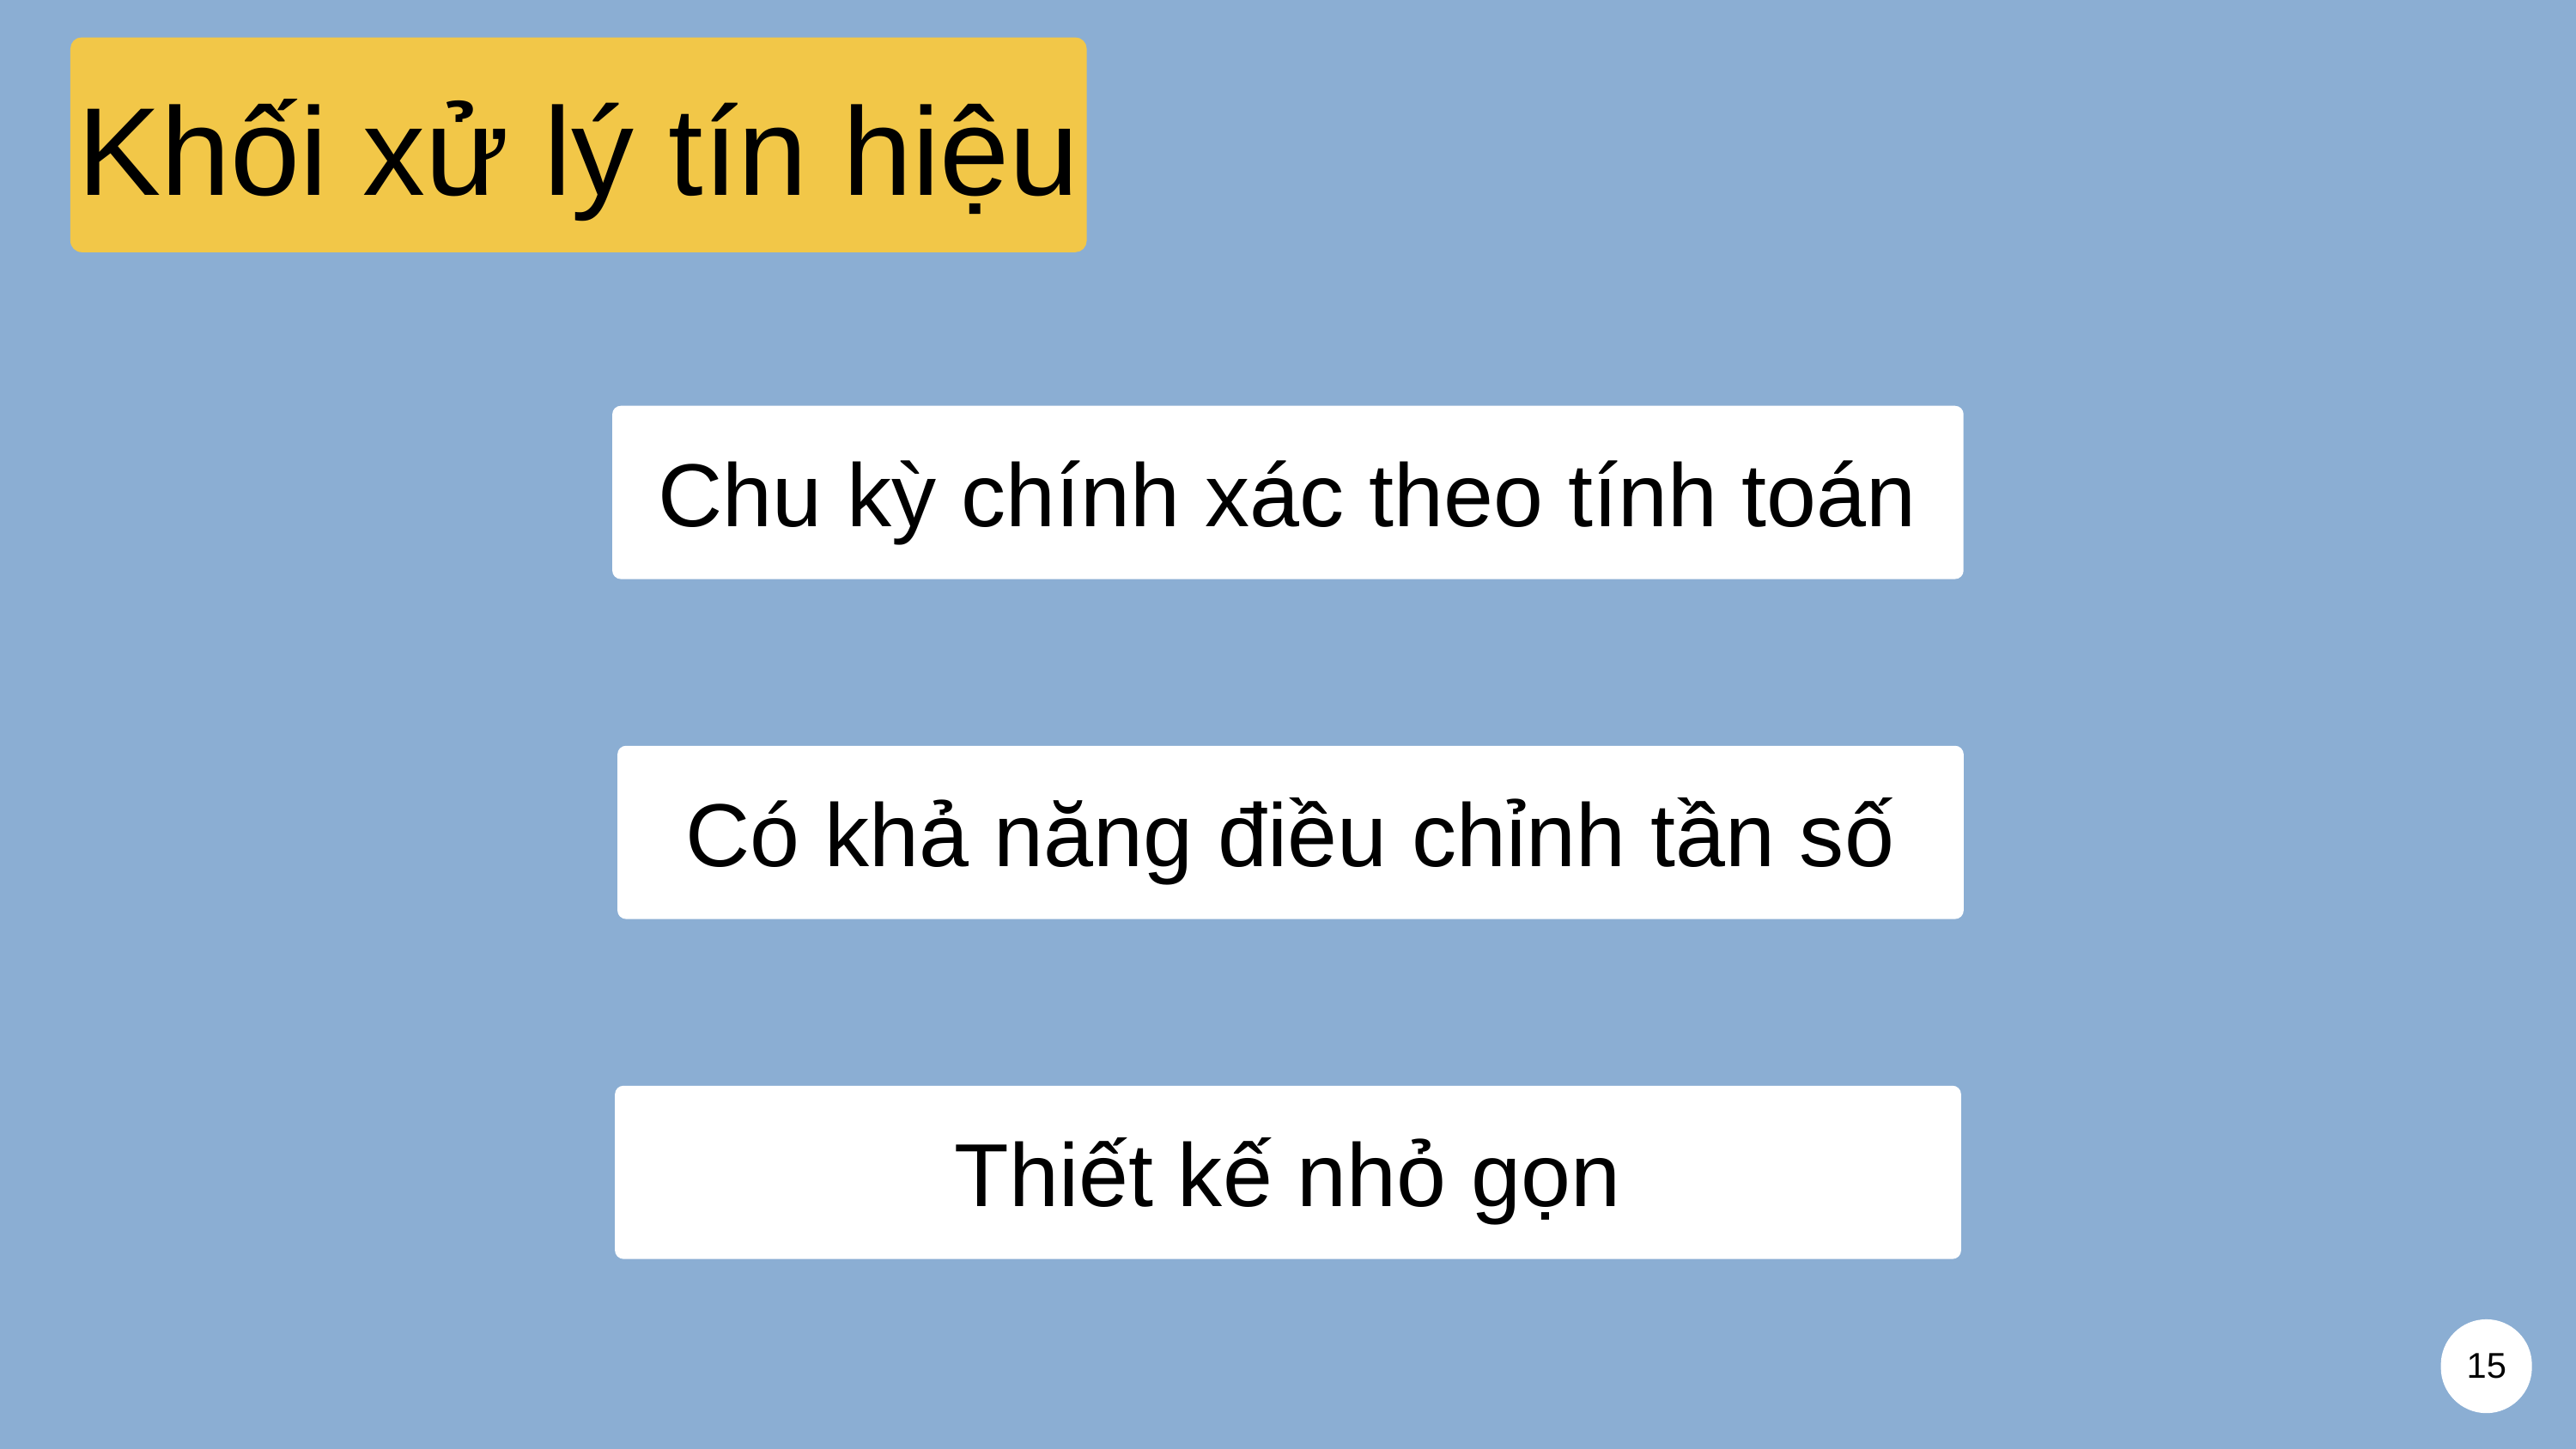

Khối xử lý tín hiệu

Chu kỳ chính xác theo tính toán

Có khả năng điều chỉnh tần số

Thiết kế nhỏ gọn

15